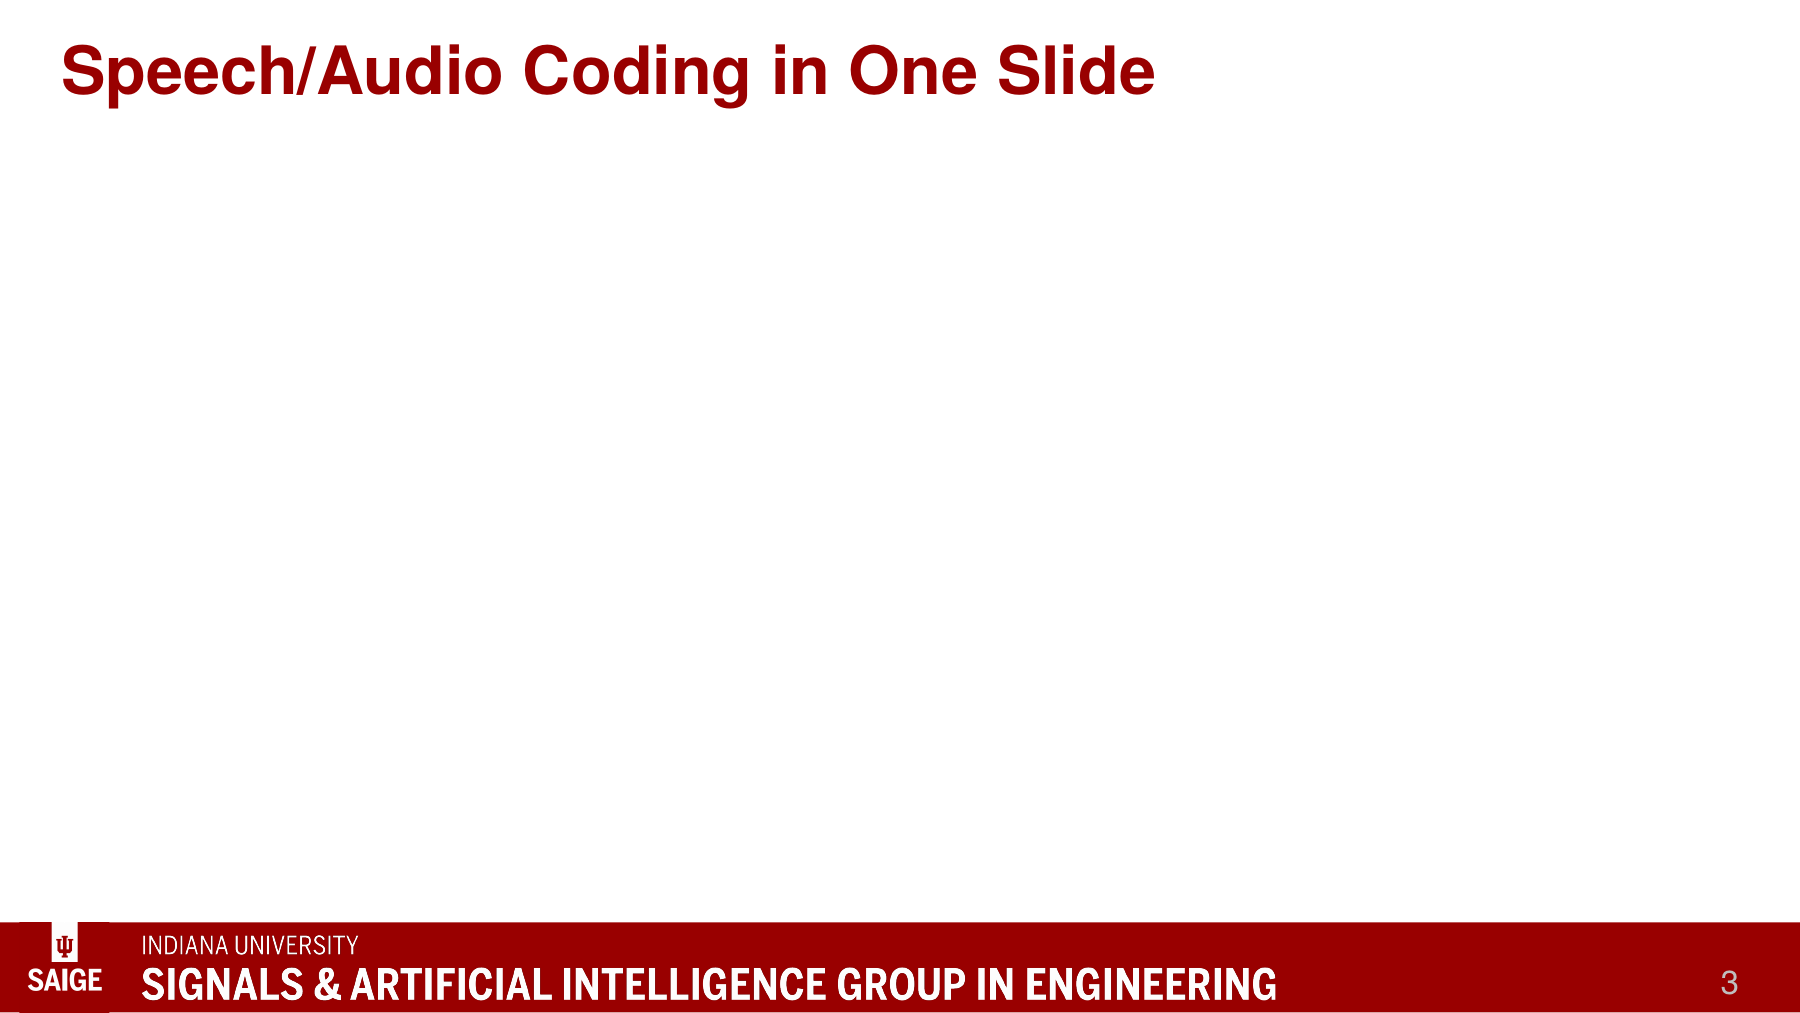

# Speech/Audio Coding in One Slide

3